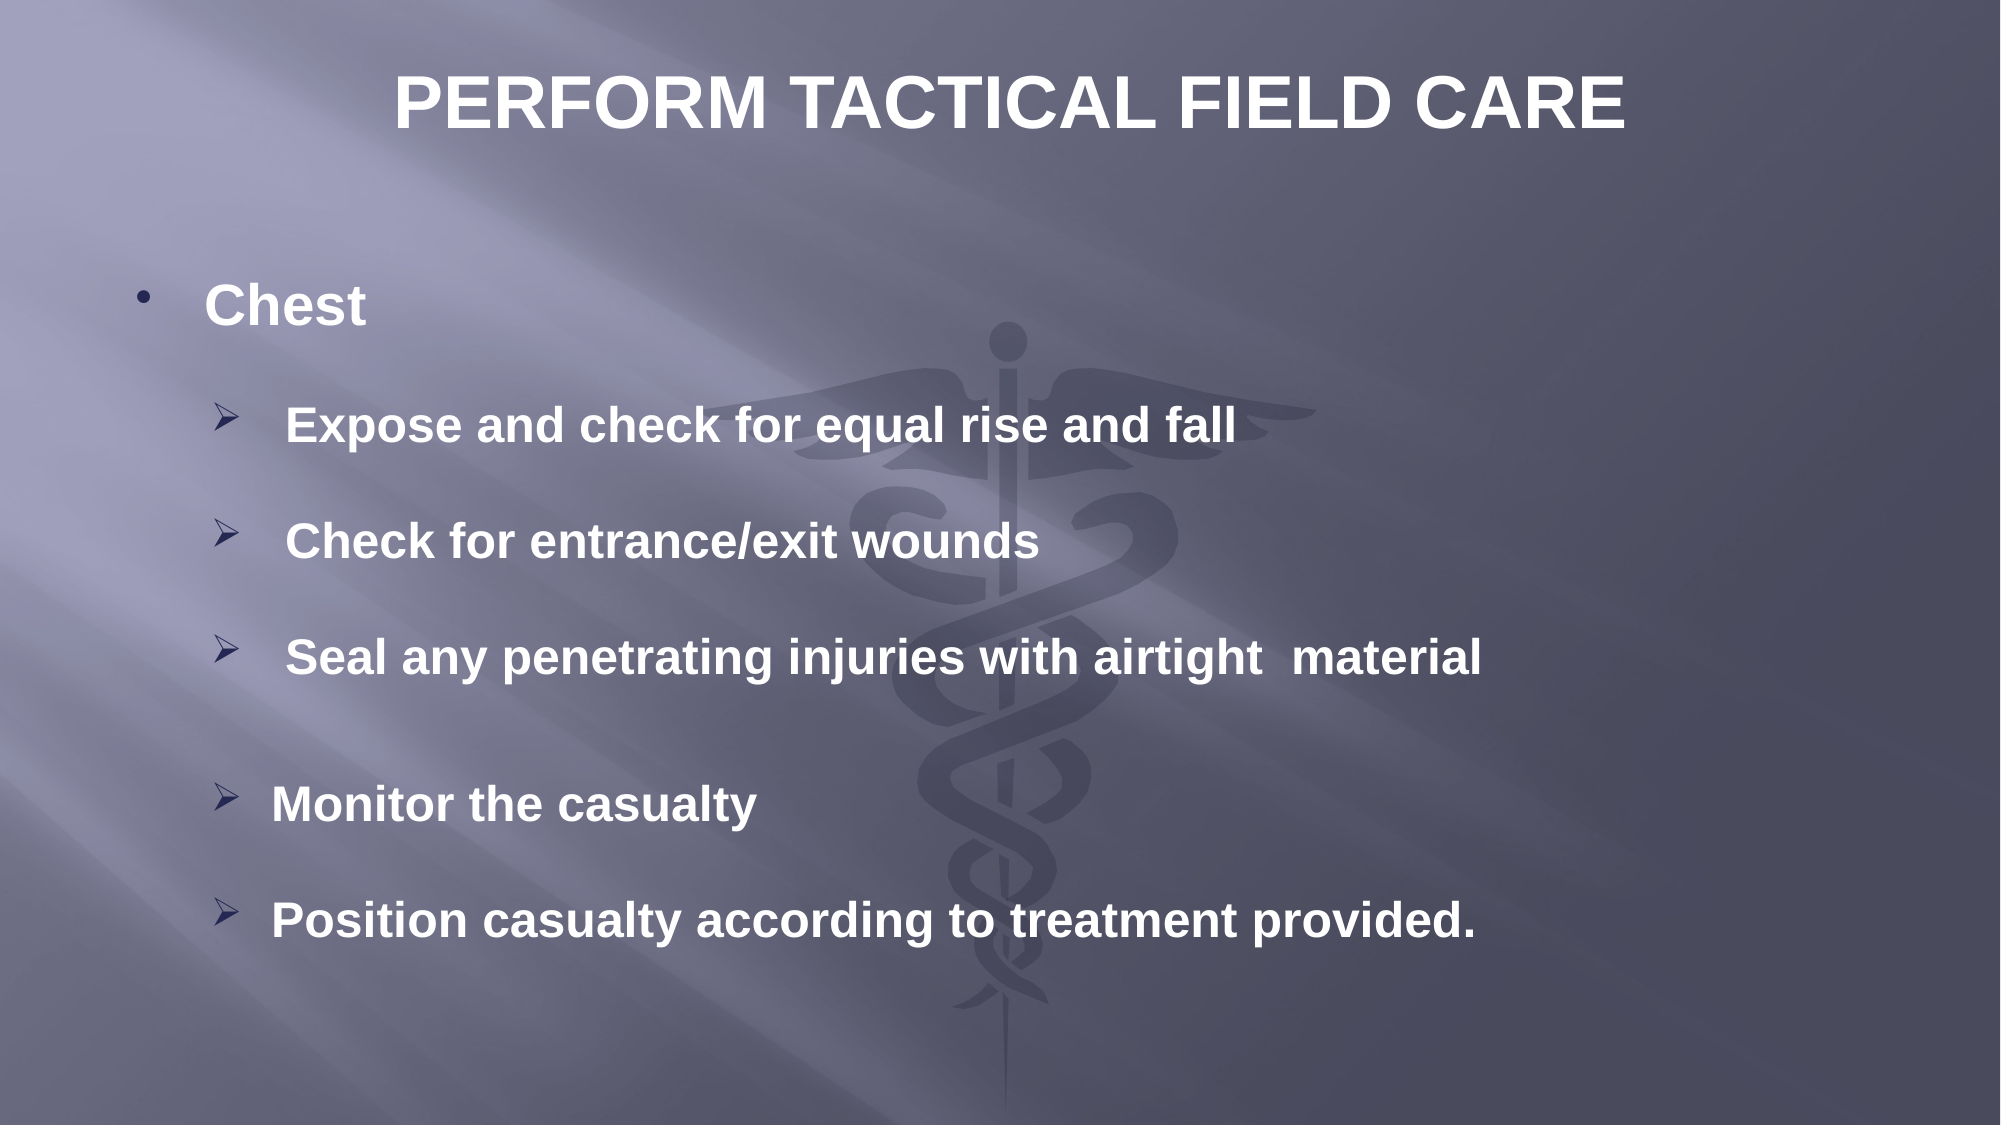

PERFORM TACTICAL FIELD CARE

Chest

  Expose and check for equal rise and fall

  Check for entrance/exit wounds

  Seal any penetrating injuries with airtight  material

 Monitor the casualty

 Position casualty according to treatment provided.